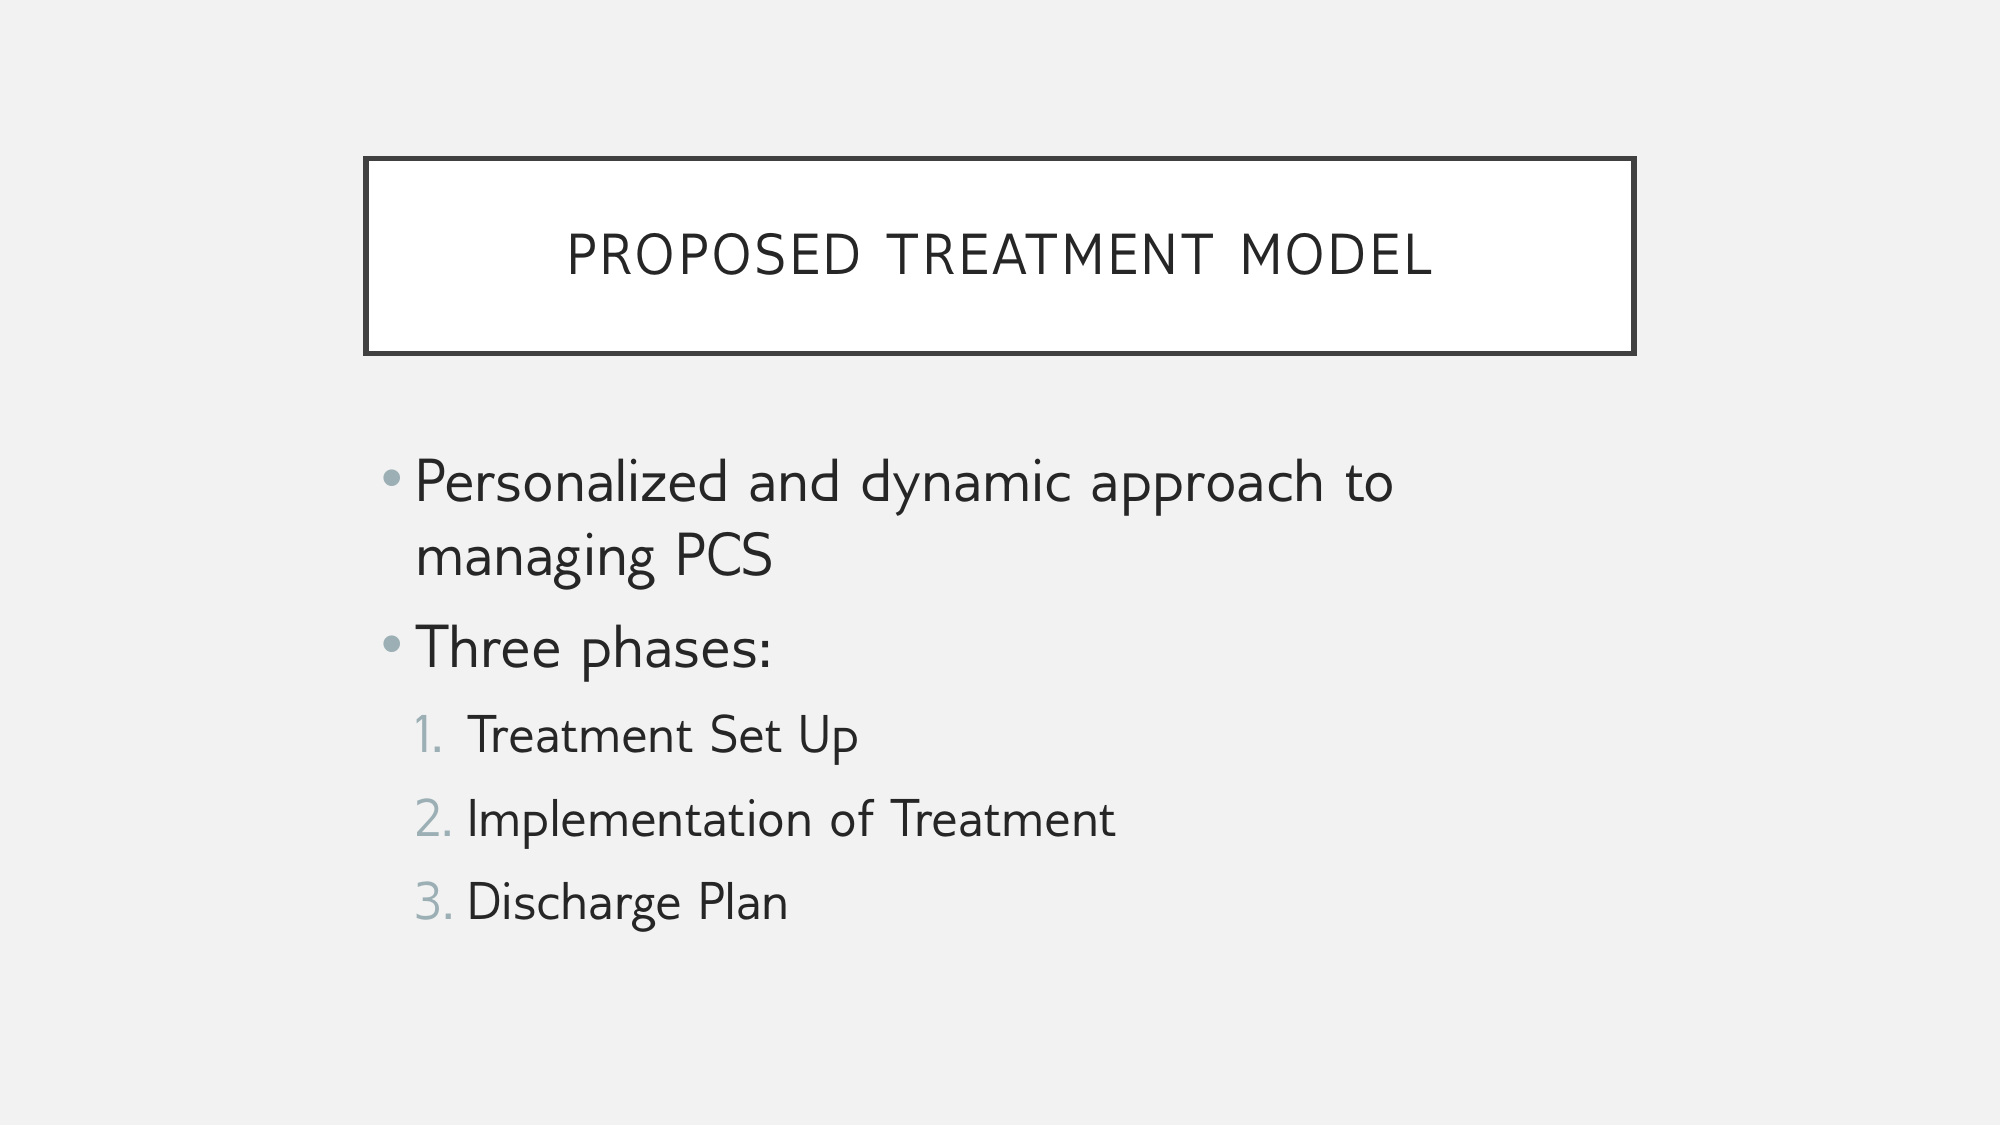

# proposed treatment model
Personalized and dynamic approach to managing PCS
Three phases:
Treatment Set Up
Implementation of Treatment
Discharge Plan